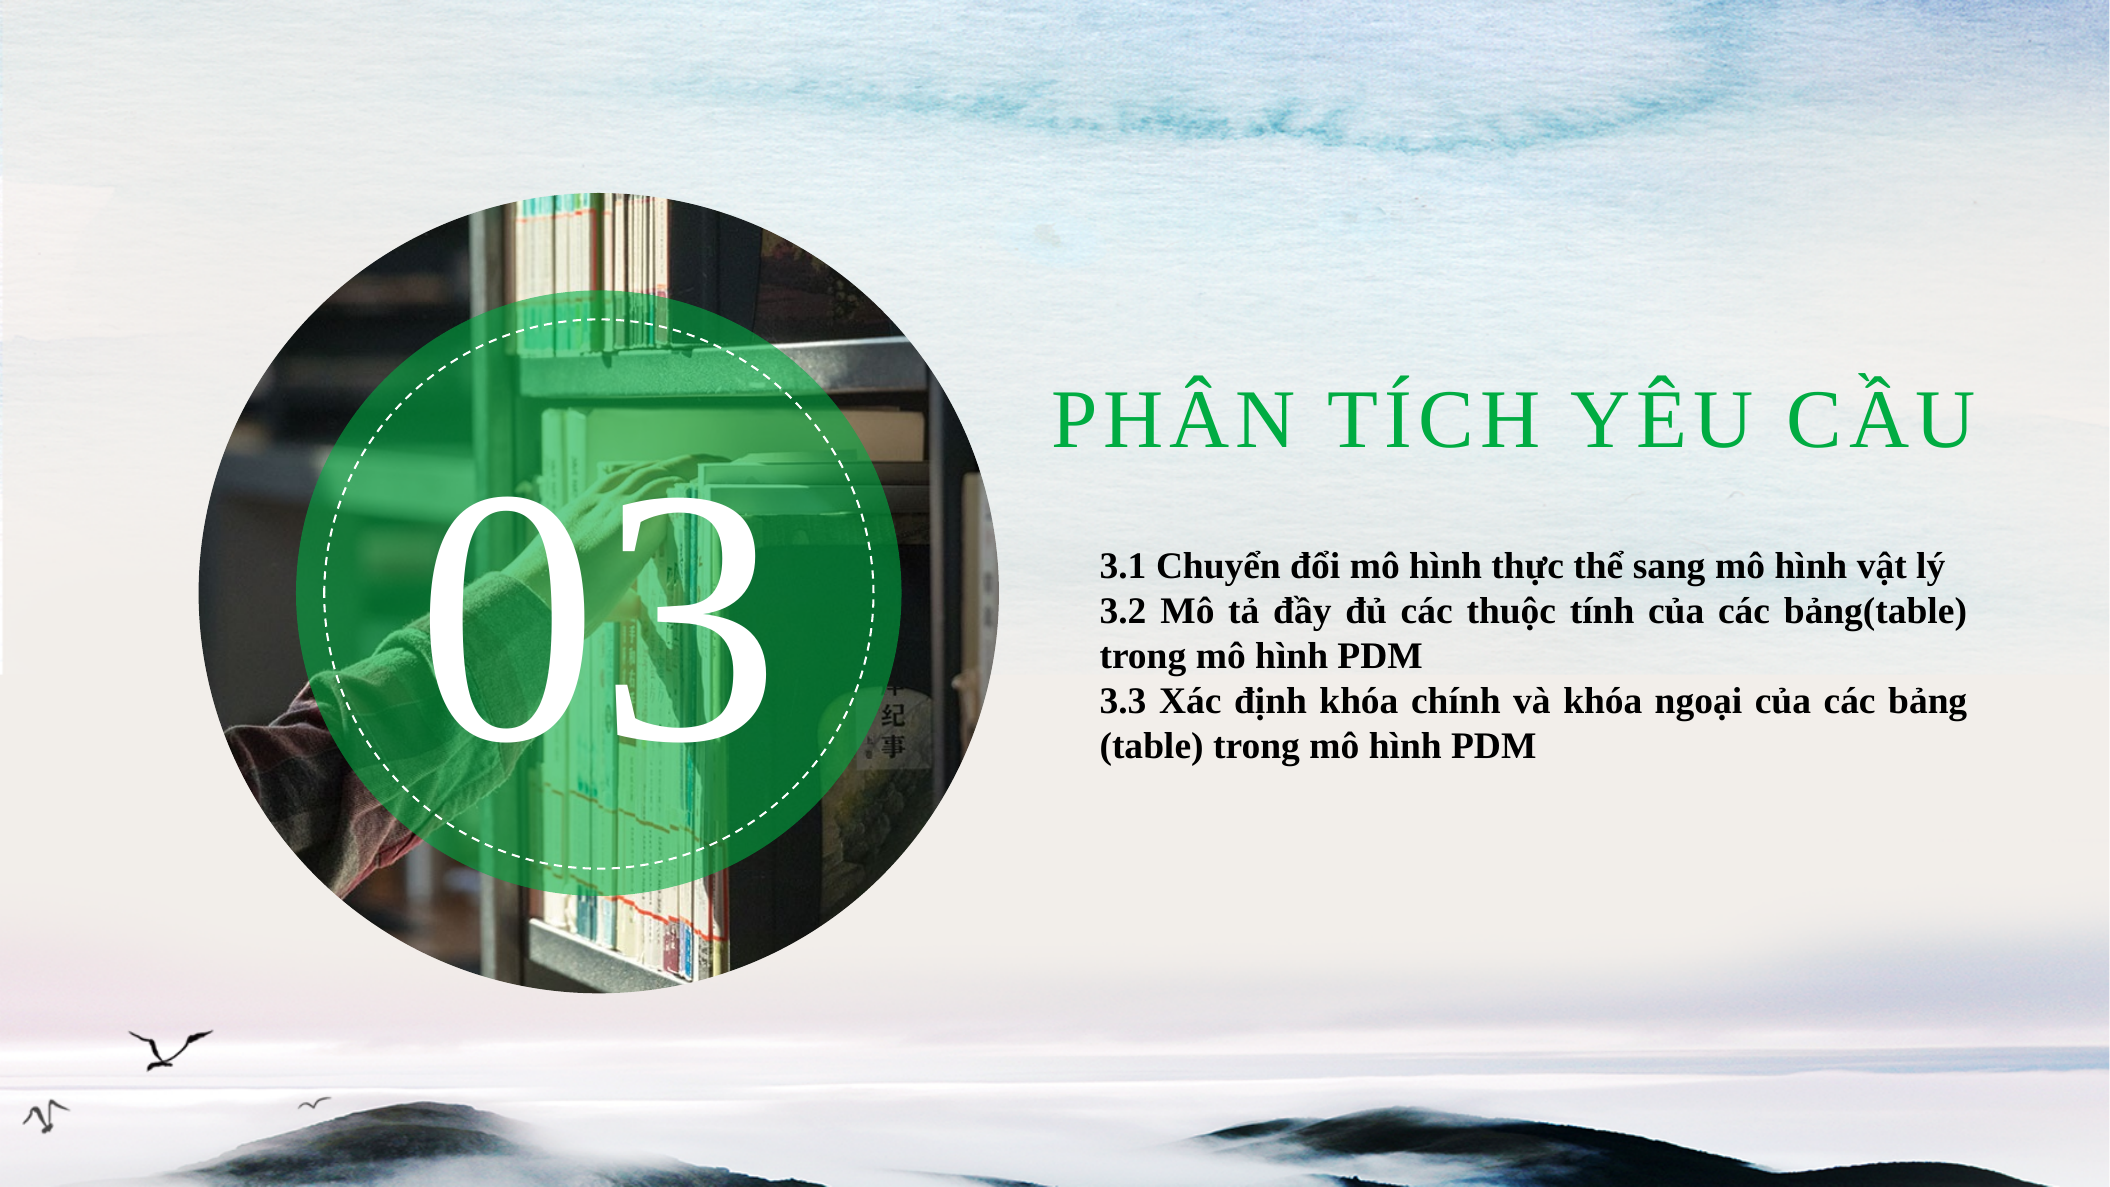

03
PHÂN TÍCH YÊU CẦU

3.1 Chuyển đổi mô hình thực thể sang mô hình vật lý
3.2 Mô tả đầy đủ các thuộc tính của các bảng(table) trong mô hình PDM
3.3 Xác định khóa chính và khóa ngoại của các bảng (table) trong mô hình PDM